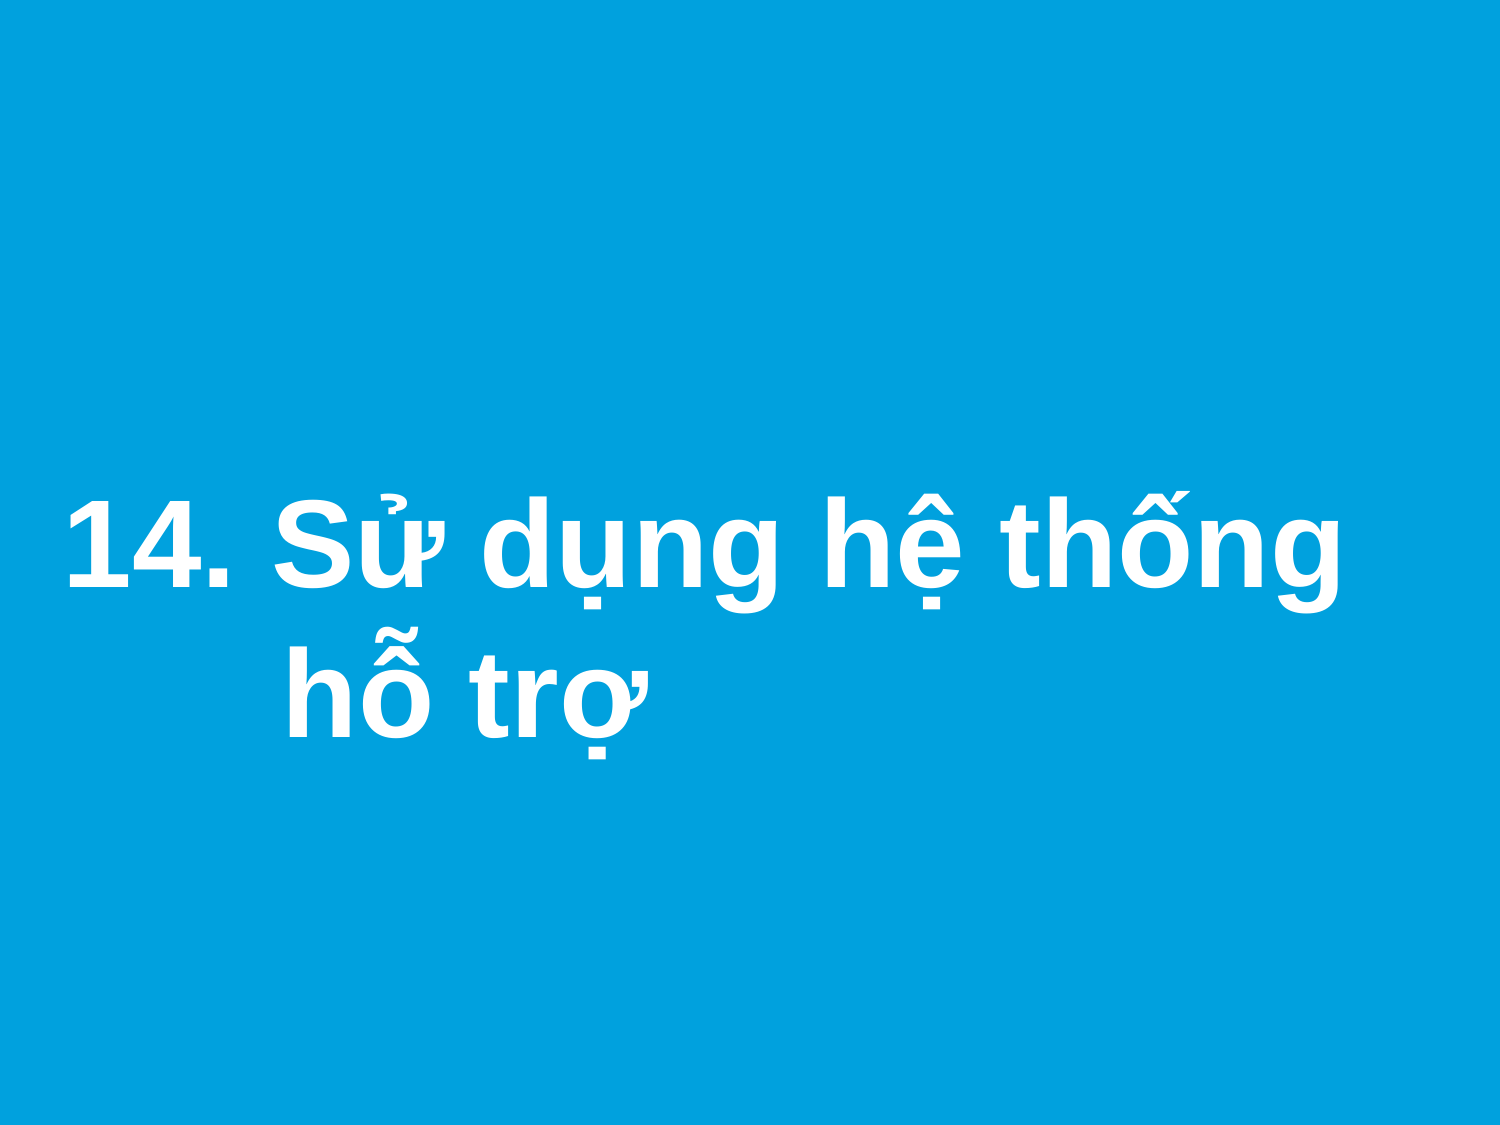

# 14. Sử dụng hệ thống 	 	  hỗ trợ